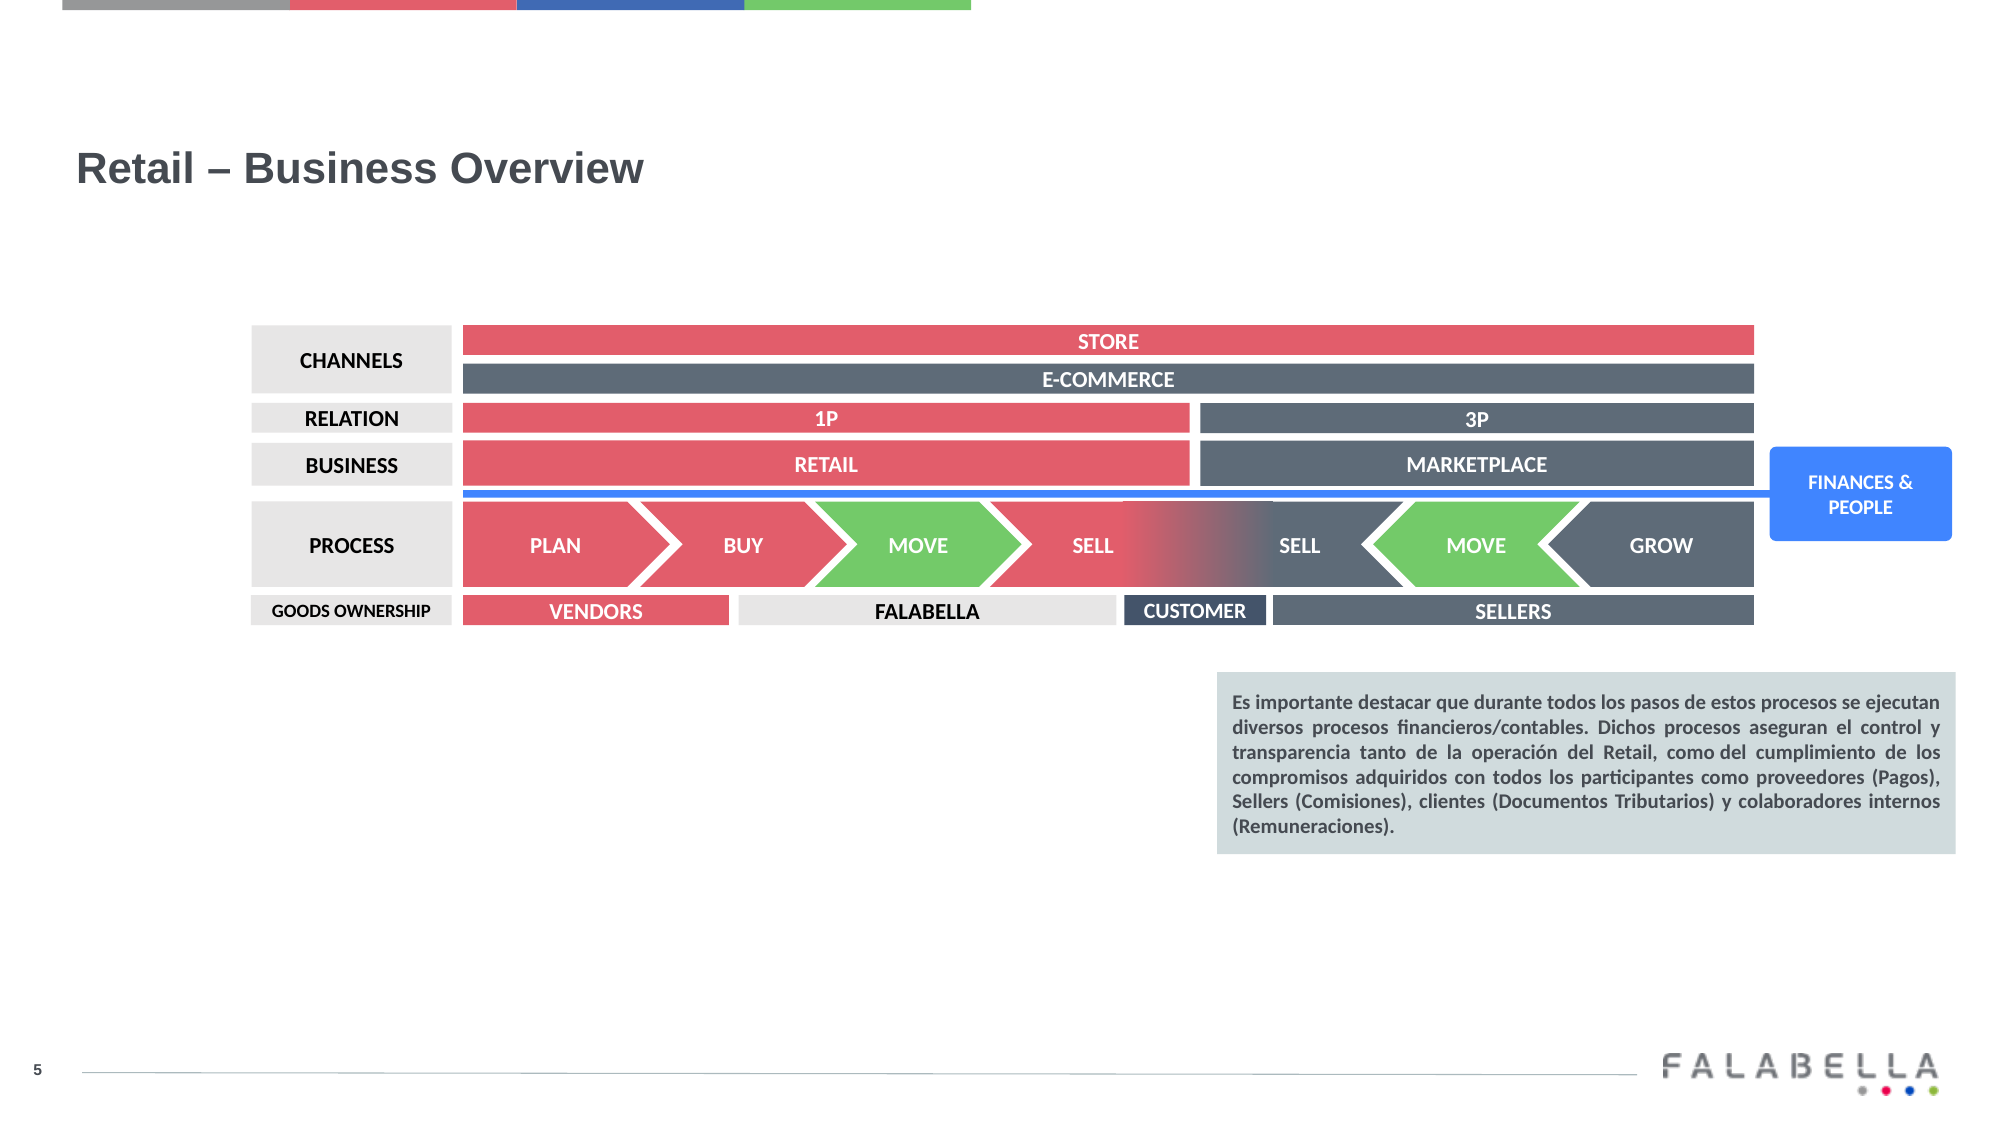

Retail – Business Overview
STORE
CHANNELS
E-COMMERCE
RELATION
1P
3P
RETAIL
MARKETPLACE
BUSINESS
FINANCES & PEOPLE

PROCESS
PLAN
BUY
MOVE
SELL

SELL
MOVE
GROW
GOODS OWNERSHIP
VENDORS
FALABELLA
CUSTOMER
SELLERS
Es importante destacar que durante todos los pasos de estos procesos se ejecutan diversos procesos financieros/contables. Dichos procesos aseguran el control y transparencia tanto de la operación del Retail, como del cumplimiento de los compromisos adquiridos con todos los participantes como proveedores (Pagos), Sellers (Comisiones), clientes (Documentos Tributarios) y colaboradores internos (Remuneraciones).